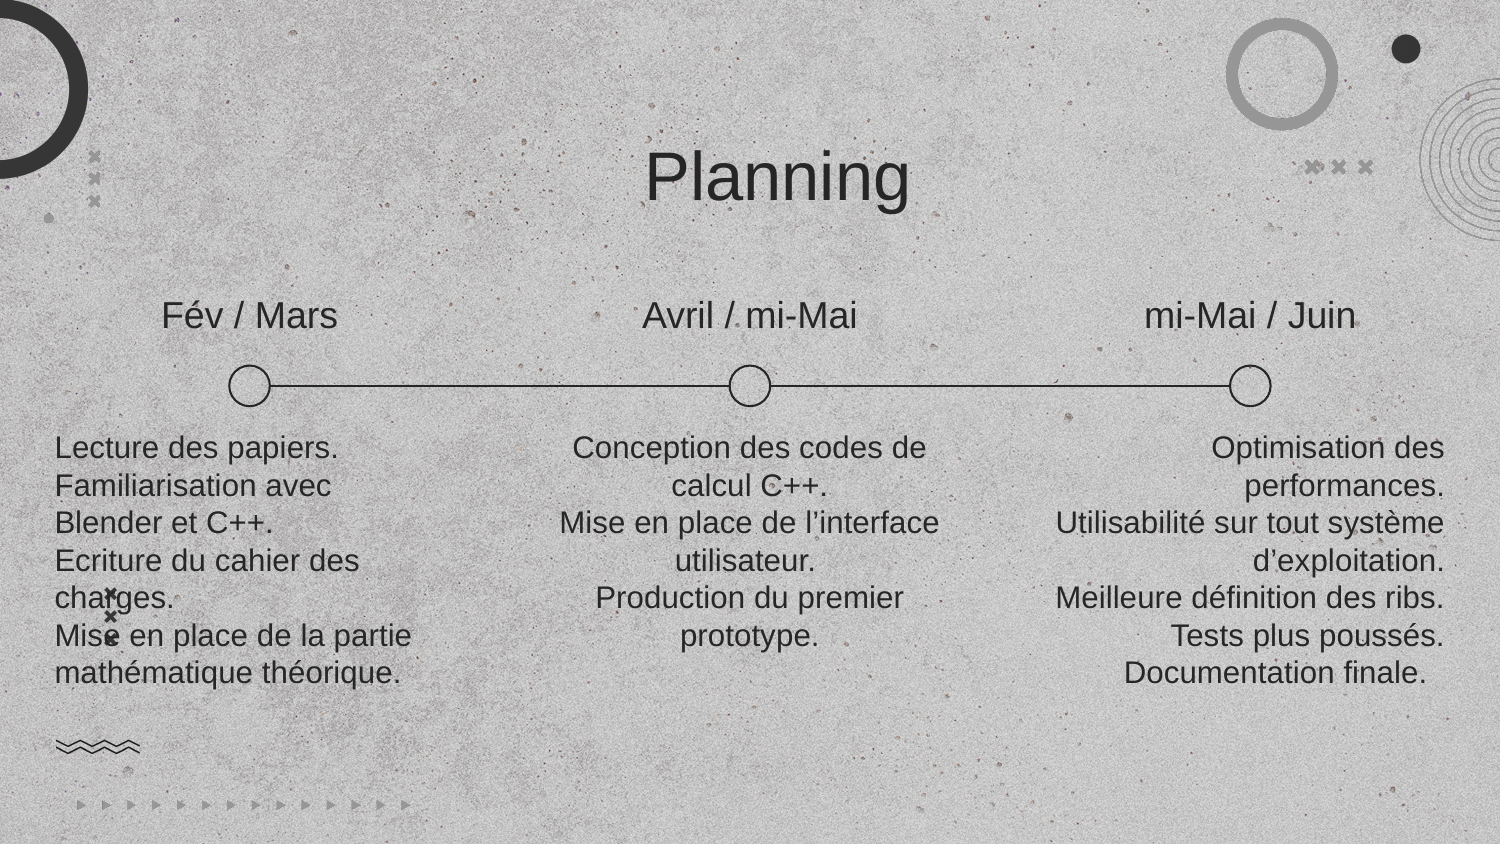

Planning
Fév / Mars
Avril / mi-Mai
mi-Mai / Juin

Lecture des papiers.
Familiarisation avec Blender et C++.
Ecriture du cahier des charges.
Mise en place de la partie mathématique théorique.

Conception des codes de calcul C++.
Mise en place de l’interface utilisateur.
Production du premier prototype.

Optimisation des performances.
Utilisabilité sur tout système d’exploitation.
Meilleure définition des ribs.
Tests plus poussés.
Documentation finale.